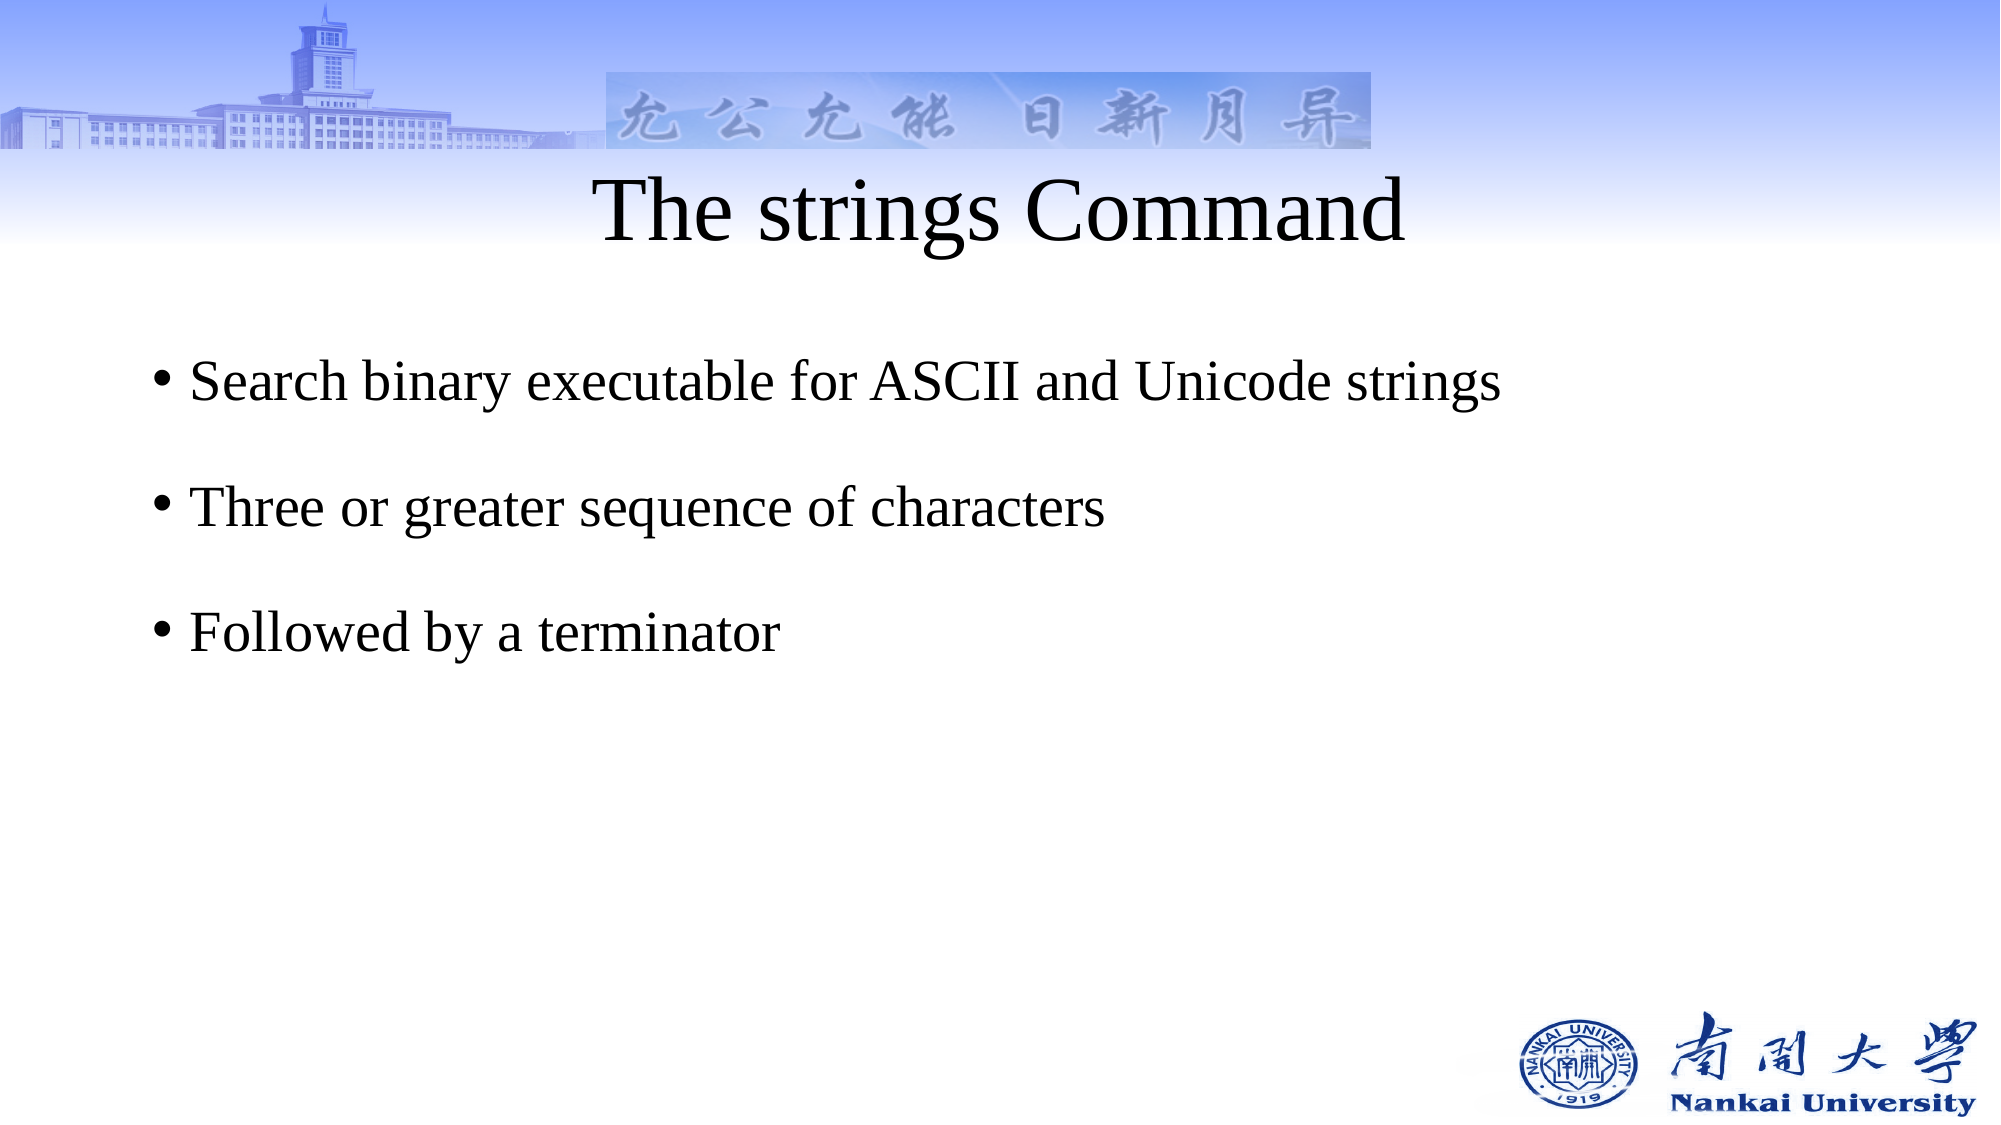

# The strings Command
Search binary executable for ASCII and Unicode strings
Three or greater sequence of characters
Followed by a terminator